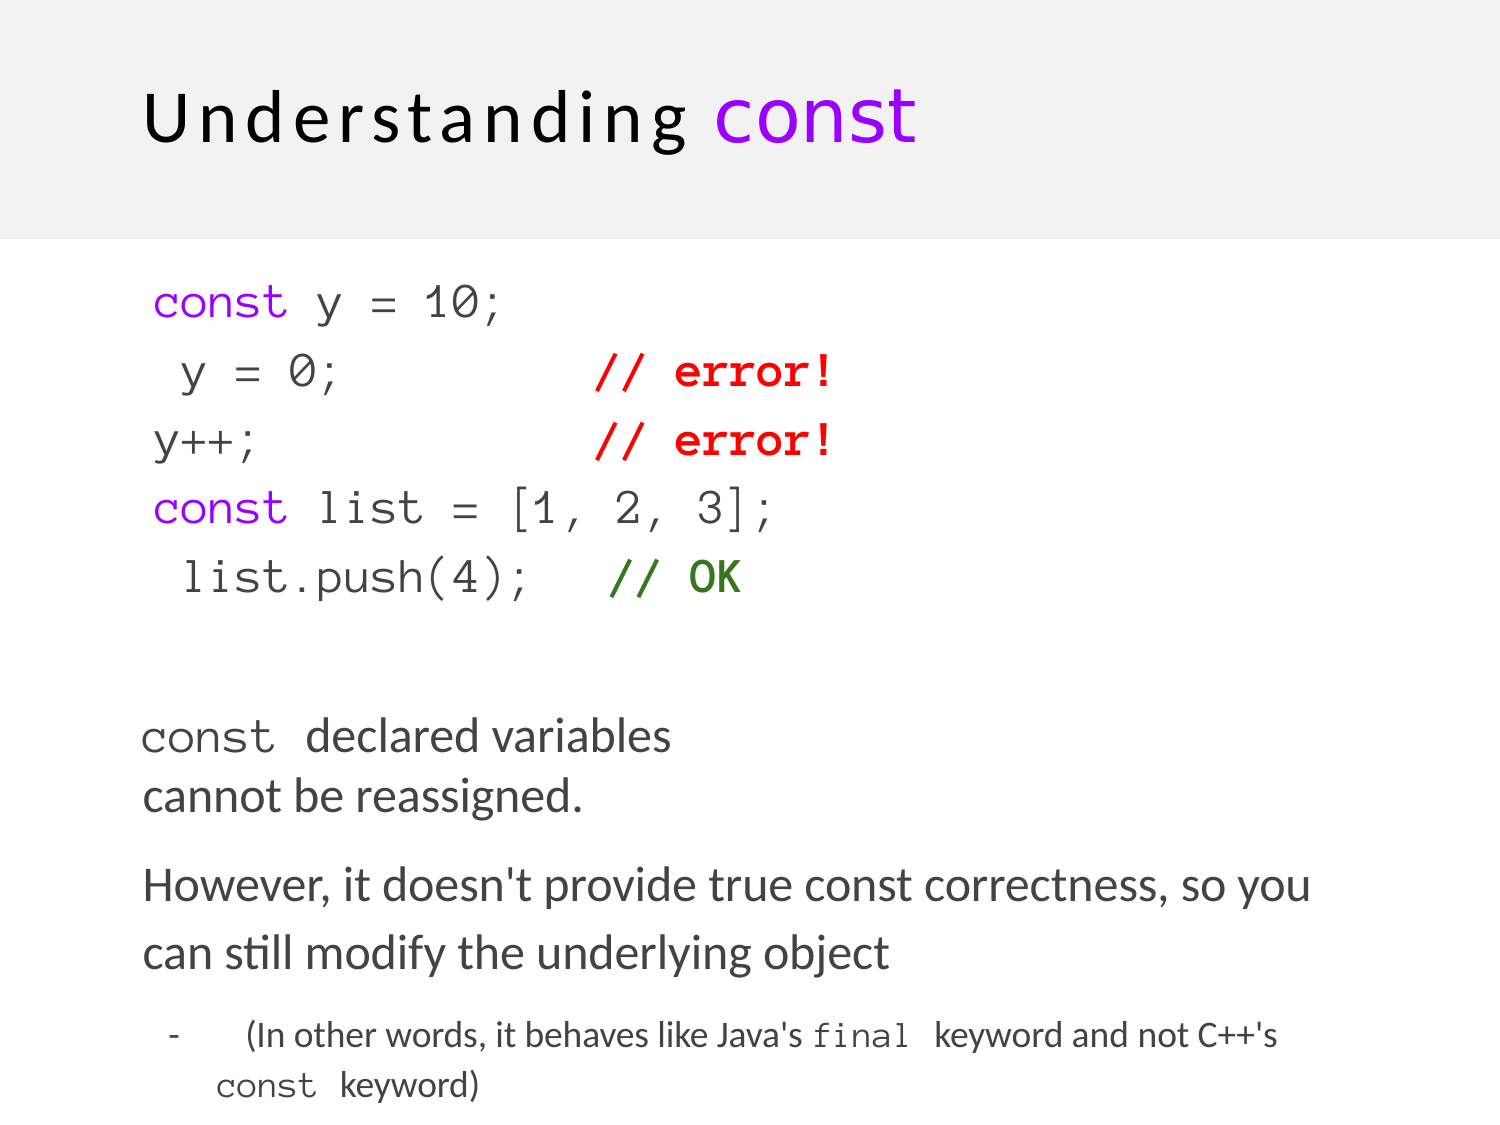

# Understanding const
const y = 10;  y = 0;
y++;
// error!
// error!
const list = [1, 2, 3];  list.push(4);	// OK

const declared variables cannot be reassigned.
However, it doesn't provide true const correctness, so you  can still modify the underlying object
-	(In other words, it behaves like Java's final keyword and not C++'s
const keyword)